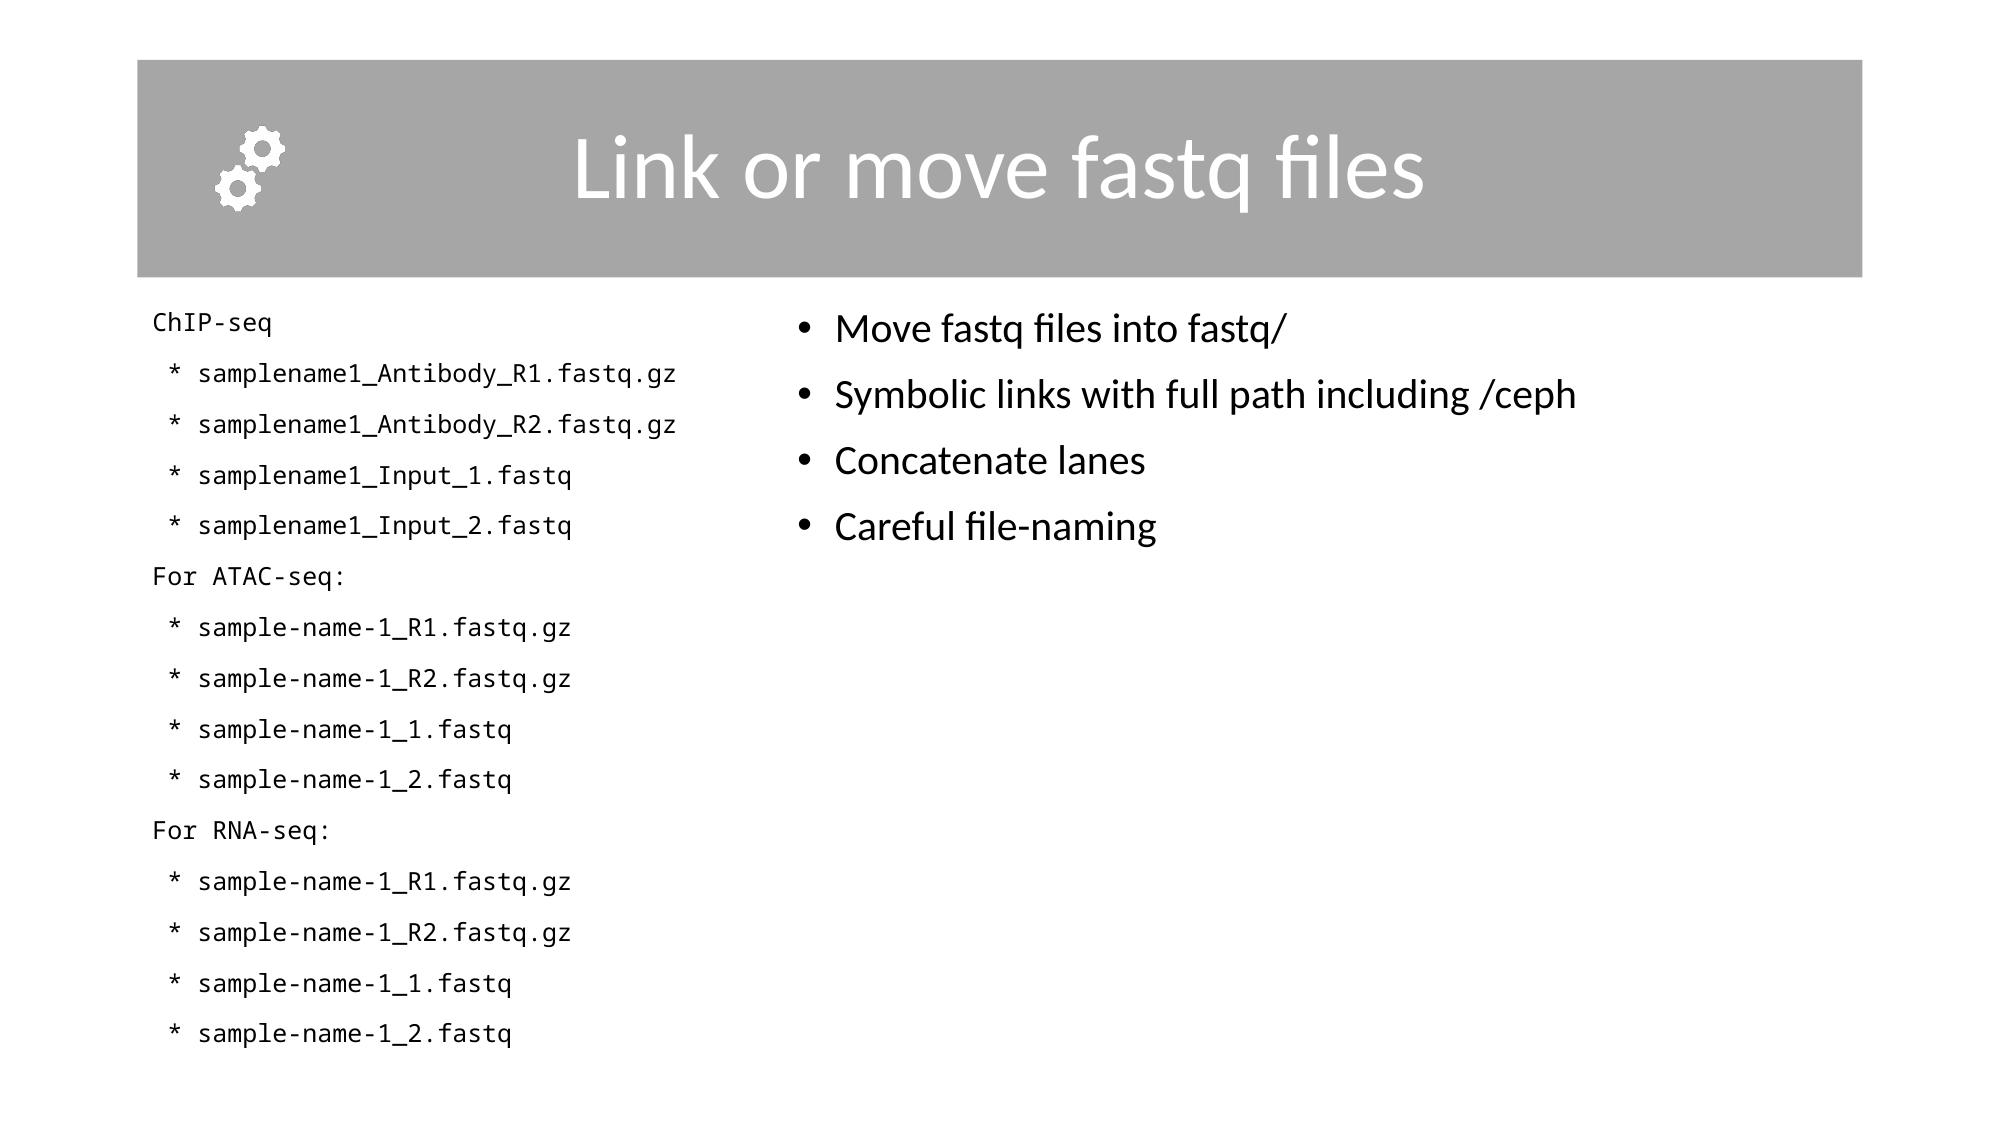

# Link or move fastq files

ChIP-seq
 * samplename1_Antibody_R1.fastq.gz
 * samplename1_Antibody_R2.fastq.gz
 * samplename1_Input_1.fastq
 * samplename1_Input_2.fastq
For ATAC-seq:
 * sample-name-1_R1.fastq.gz
 * sample-name-1_R2.fastq.gz
 * sample-name-1_1.fastq
 * sample-name-1_2.fastq
For RNA-seq:
 * sample-name-1_R1.fastq.gz
 * sample-name-1_R2.fastq.gz
 * sample-name-1_1.fastq
 * sample-name-1_2.fastq
Move fastq files into fastq/
Symbolic links with full path including /ceph
Concatenate lanes
Careful file-naming